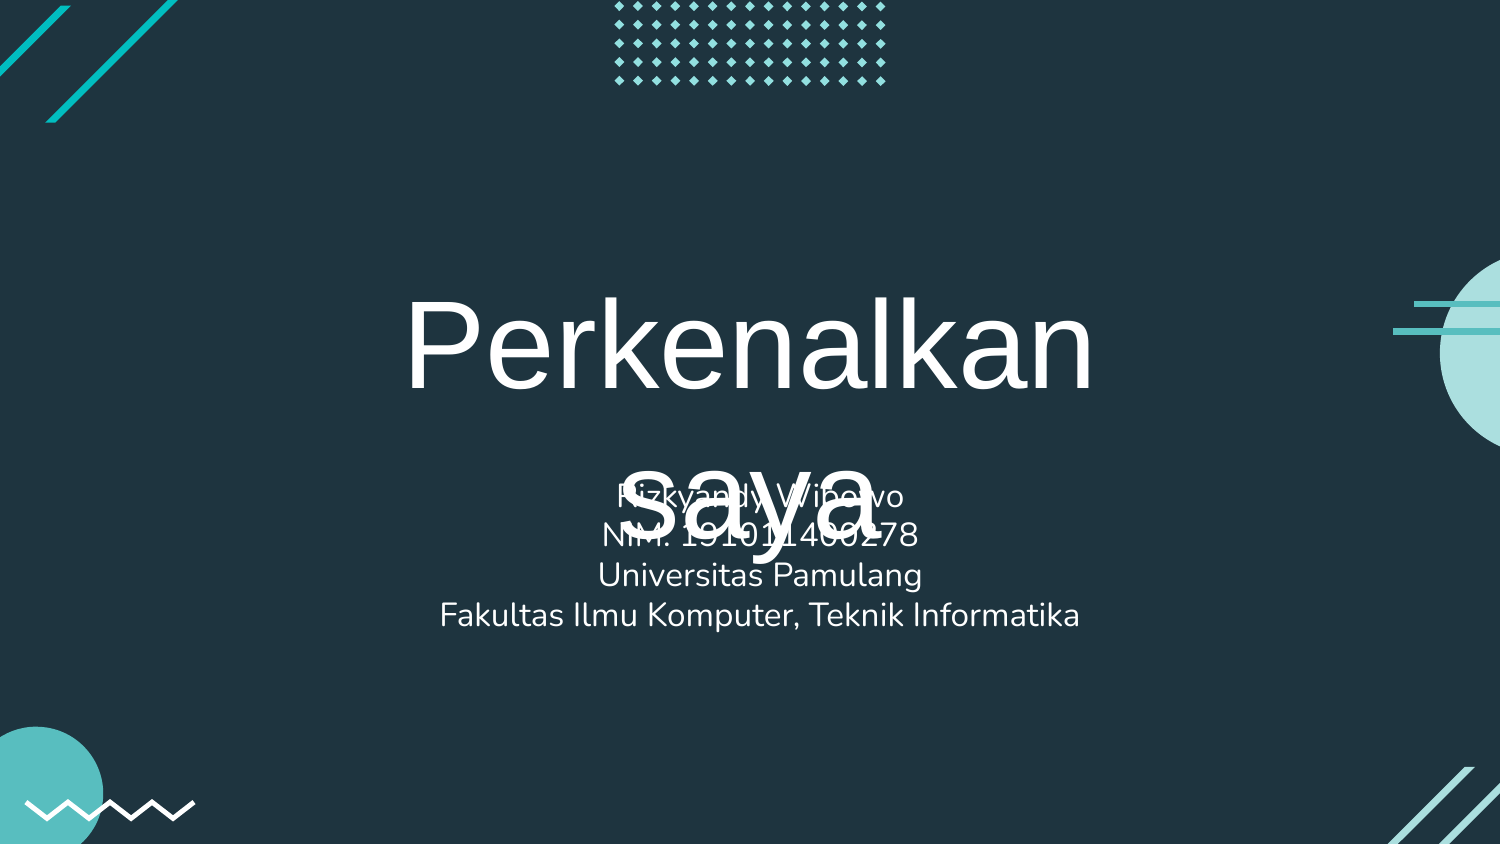

# Perkenalkan saya
Rizkyandy Wibowo
NIM: 191011400278
Universitas Pamulang
Fakultas Ilmu Komputer, Teknik Informatika